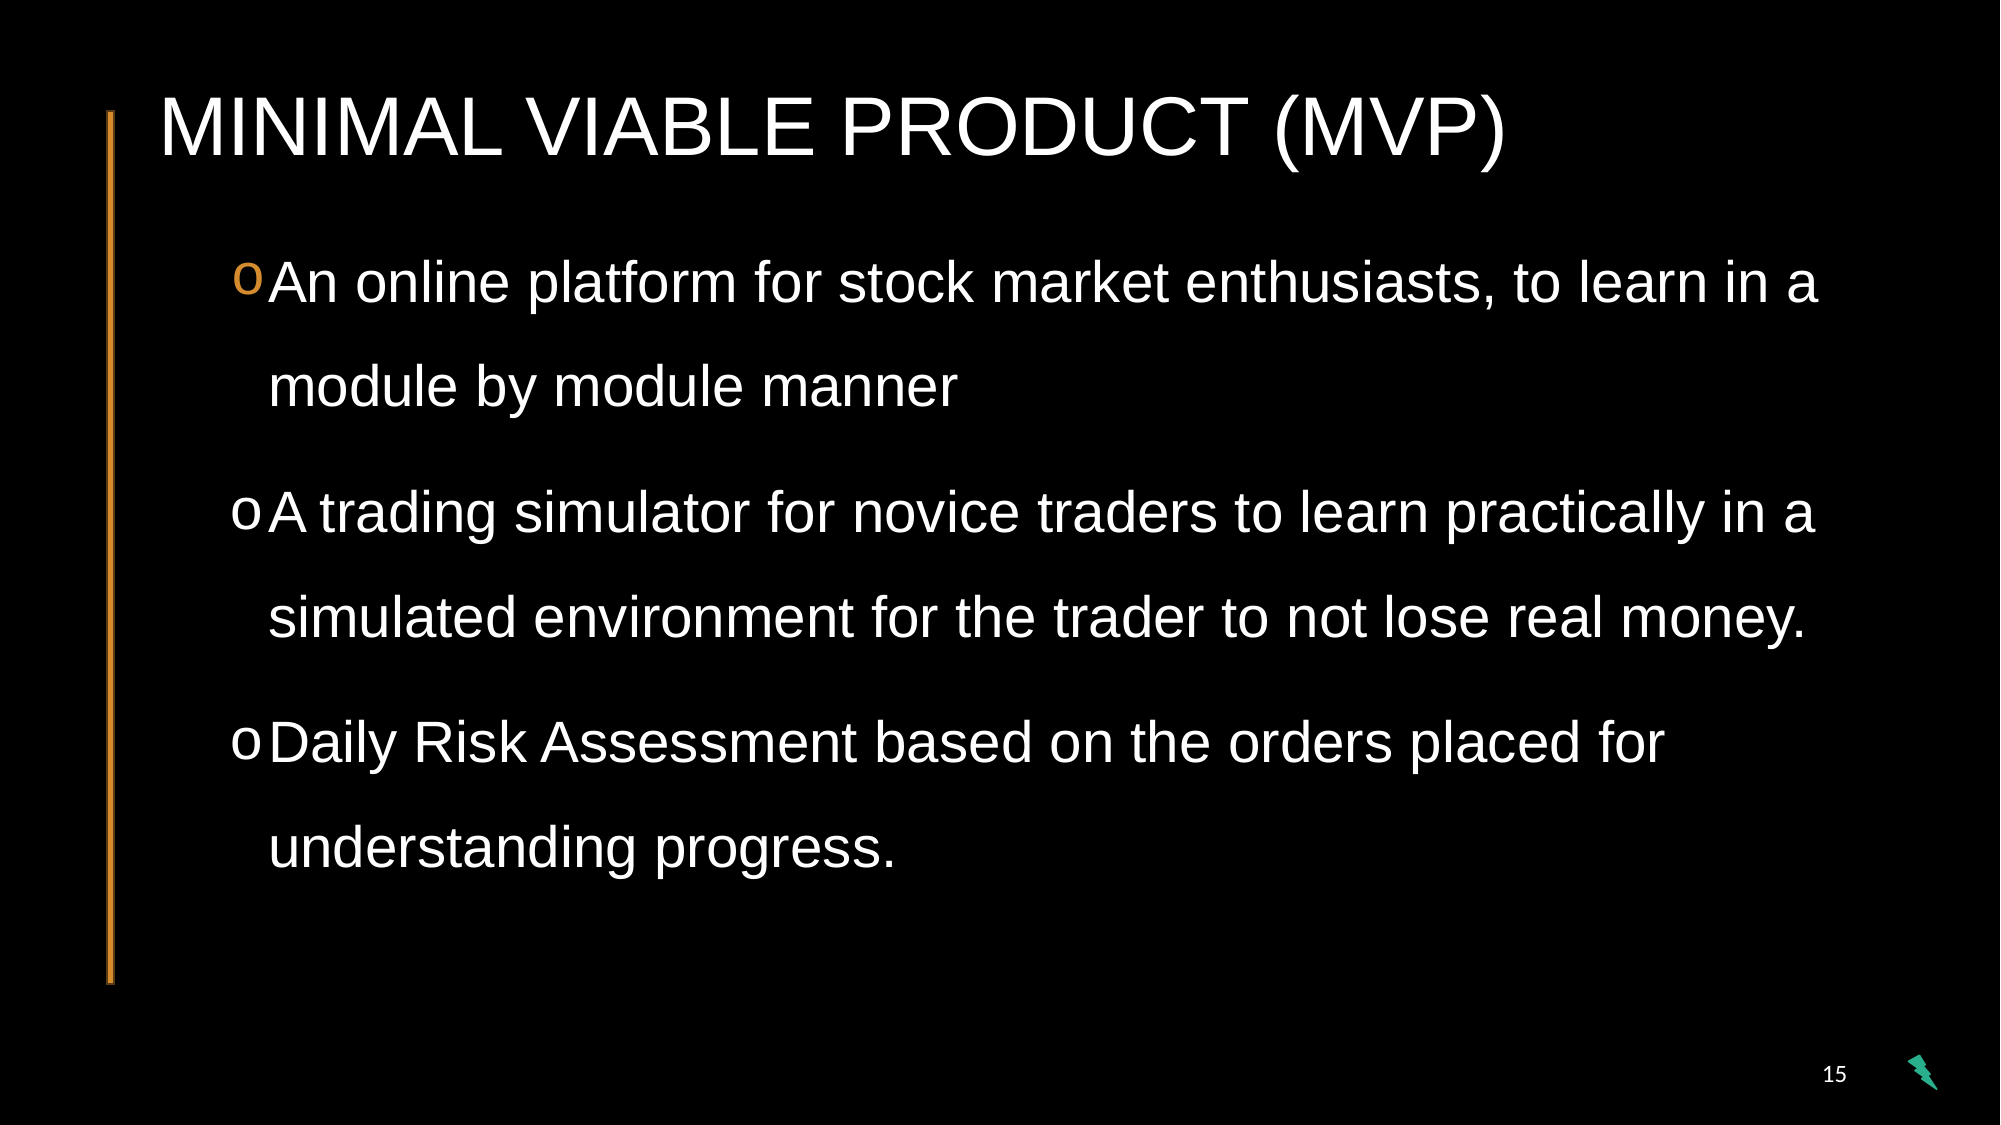

MINIMAL VIABLE PRODUCT (MVP)

An online platform for stock market enthusiasts, to learn in a module by module manner
A trading simulator for novice traders to learn practically in a simulated environment for the trader to not lose real money.
Daily Risk Assessment based on the orders placed for understanding progress.

15